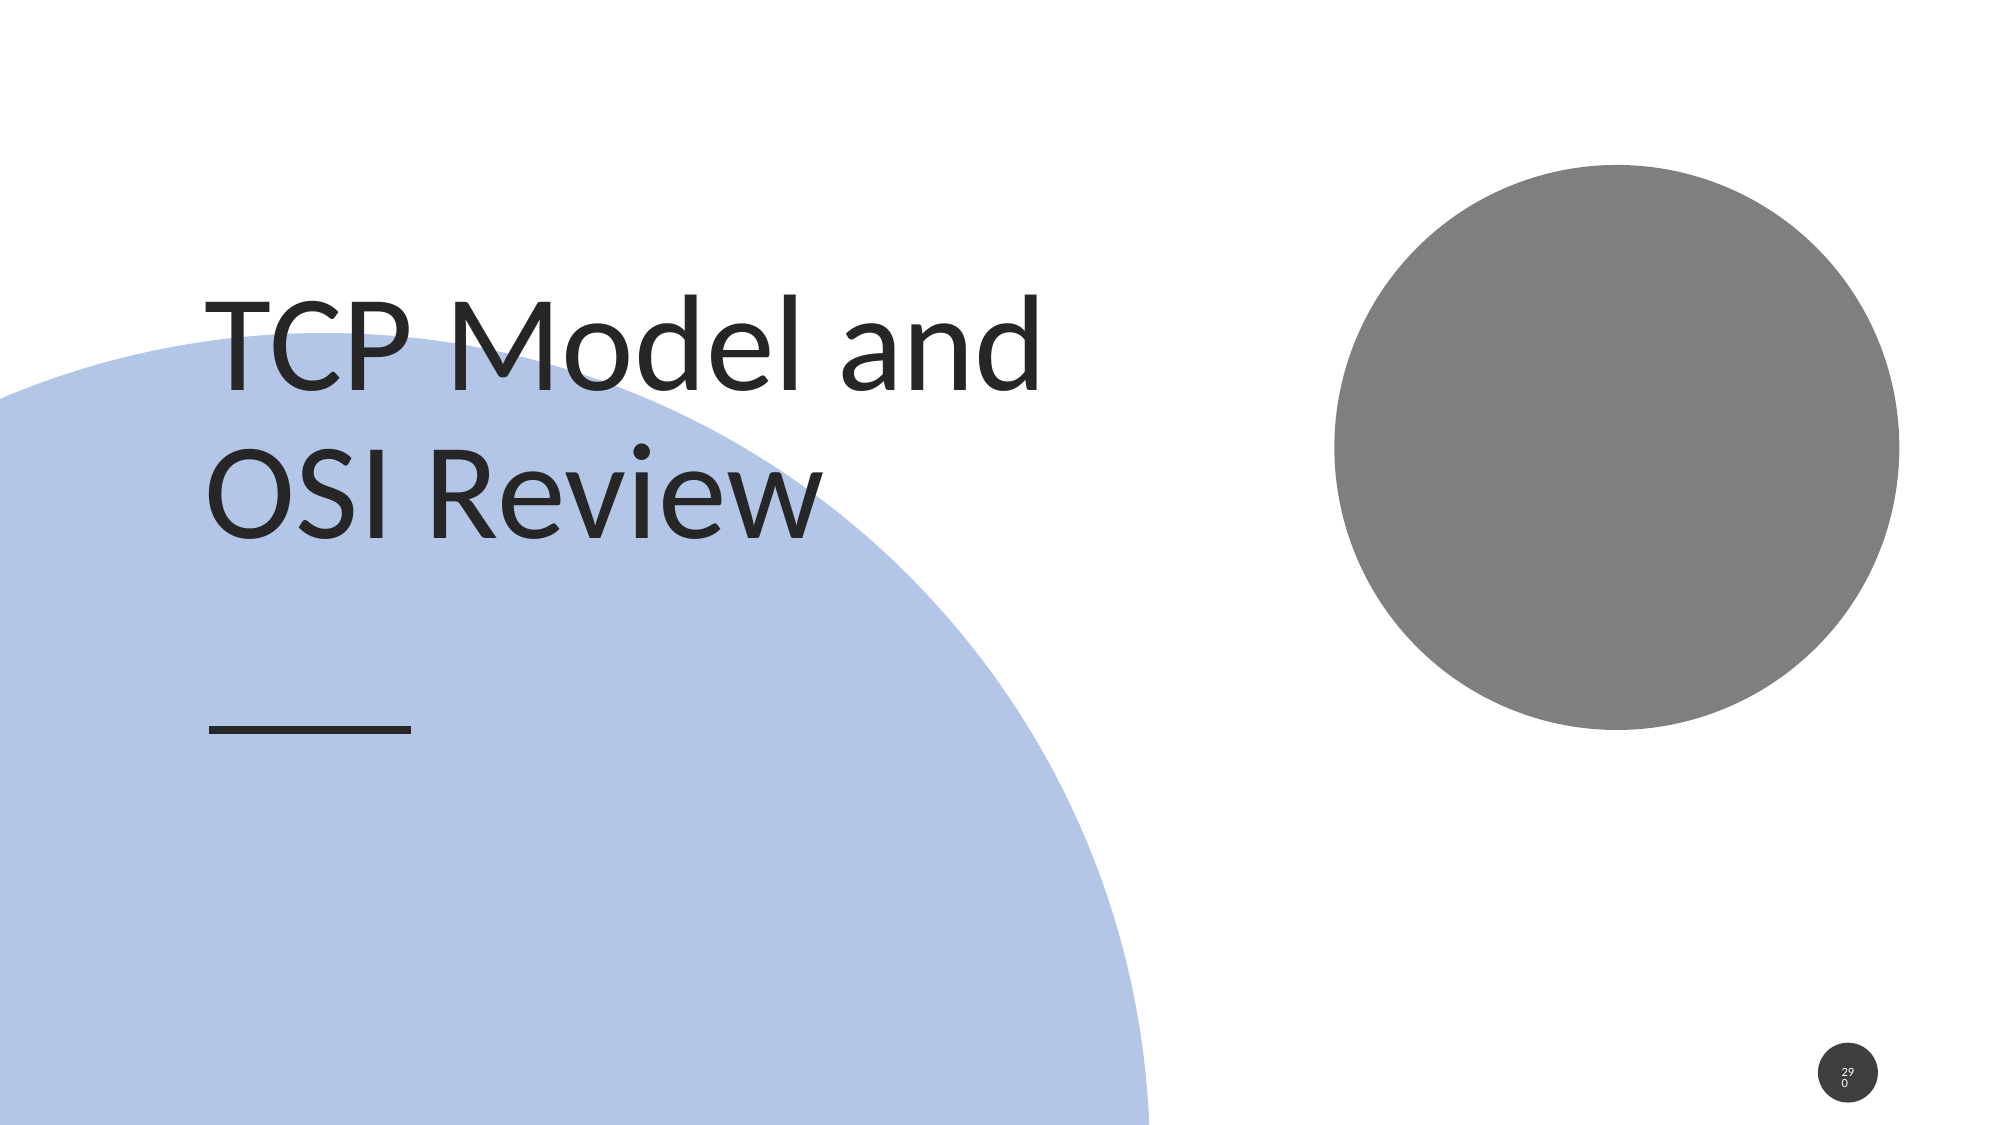

# TCP Model and OSI Review

290